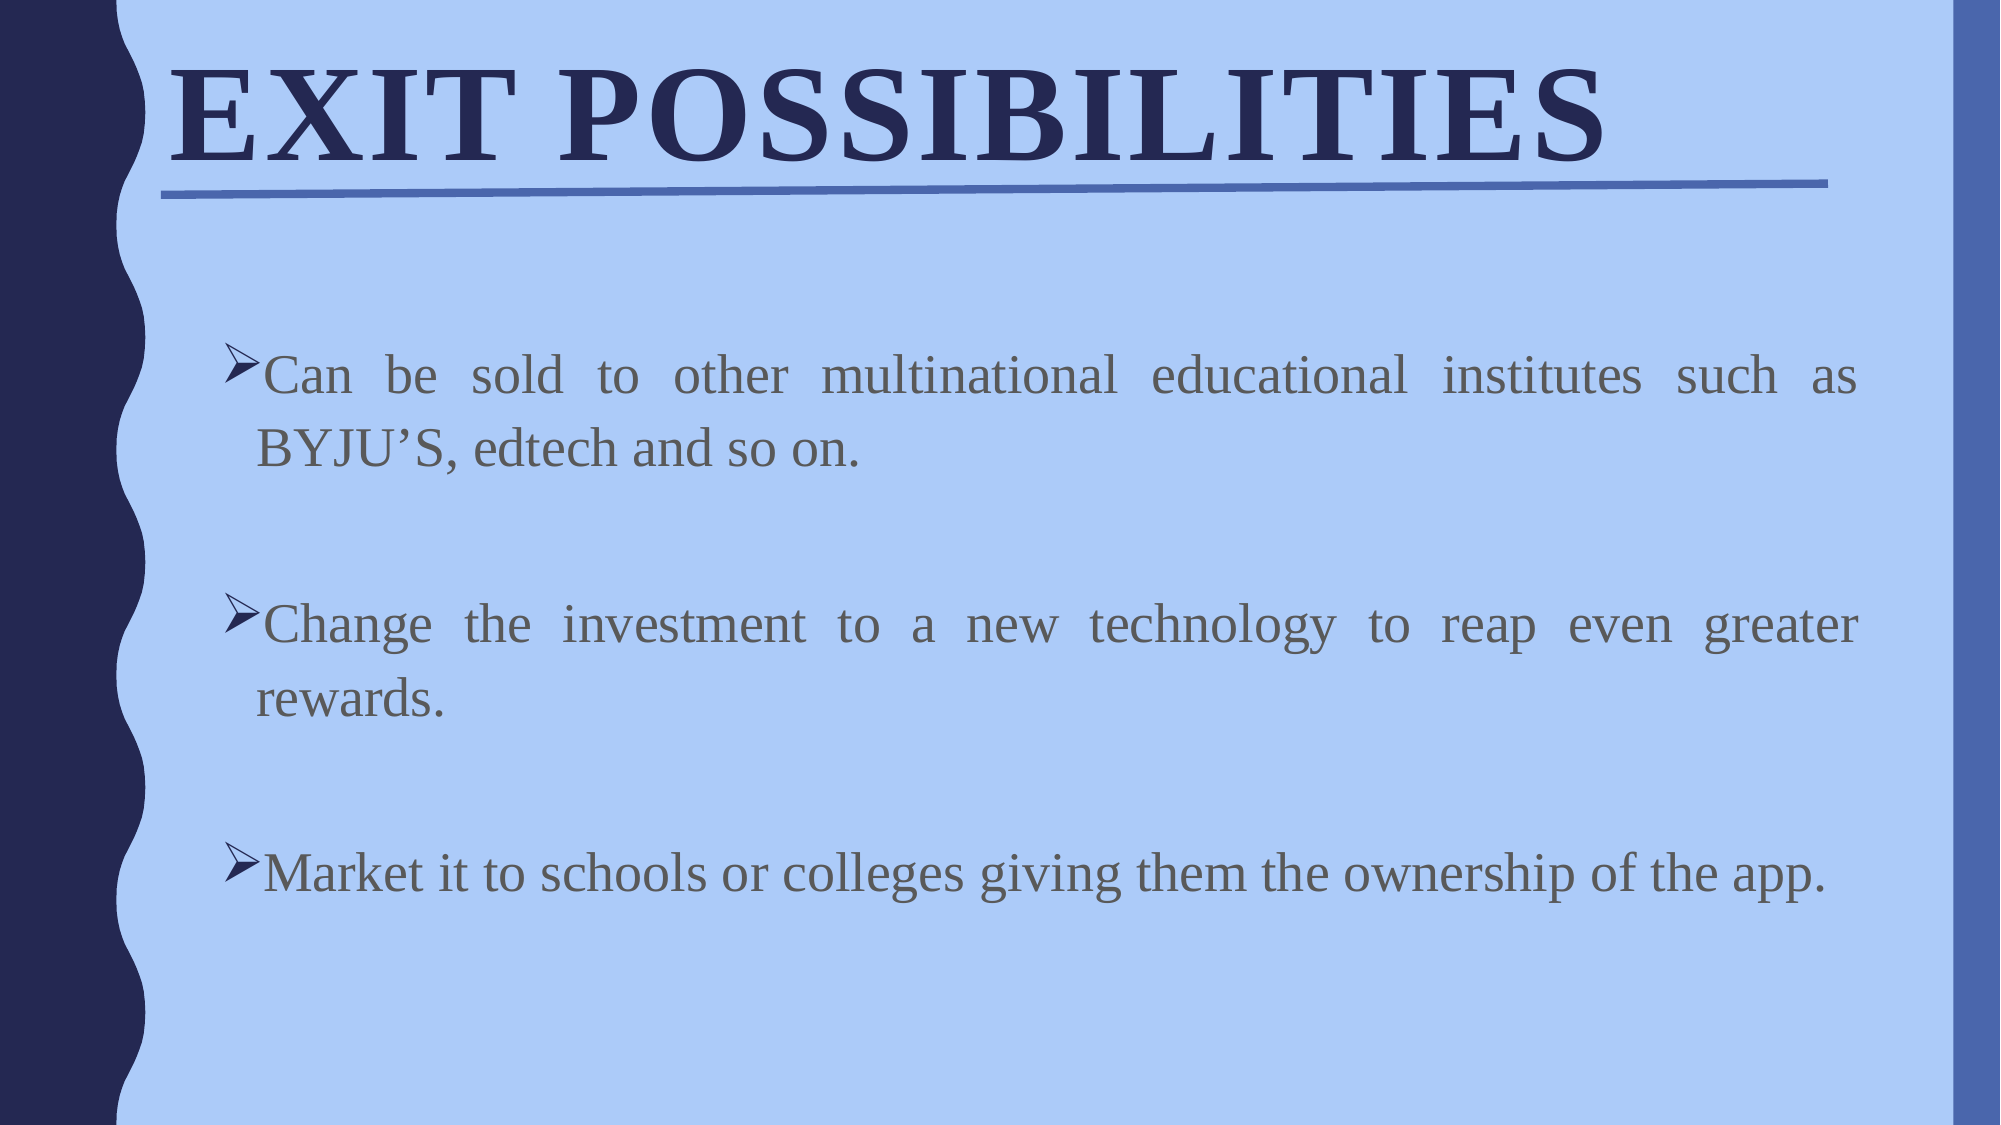

# EXIT POSSIBILITIES
Can be sold to other multinational educational institutes such as BYJU’S, edtech and so on.

Change the investment to a new technology to reap even greater rewards.

Market it to schools or colleges giving them the ownership of the app.